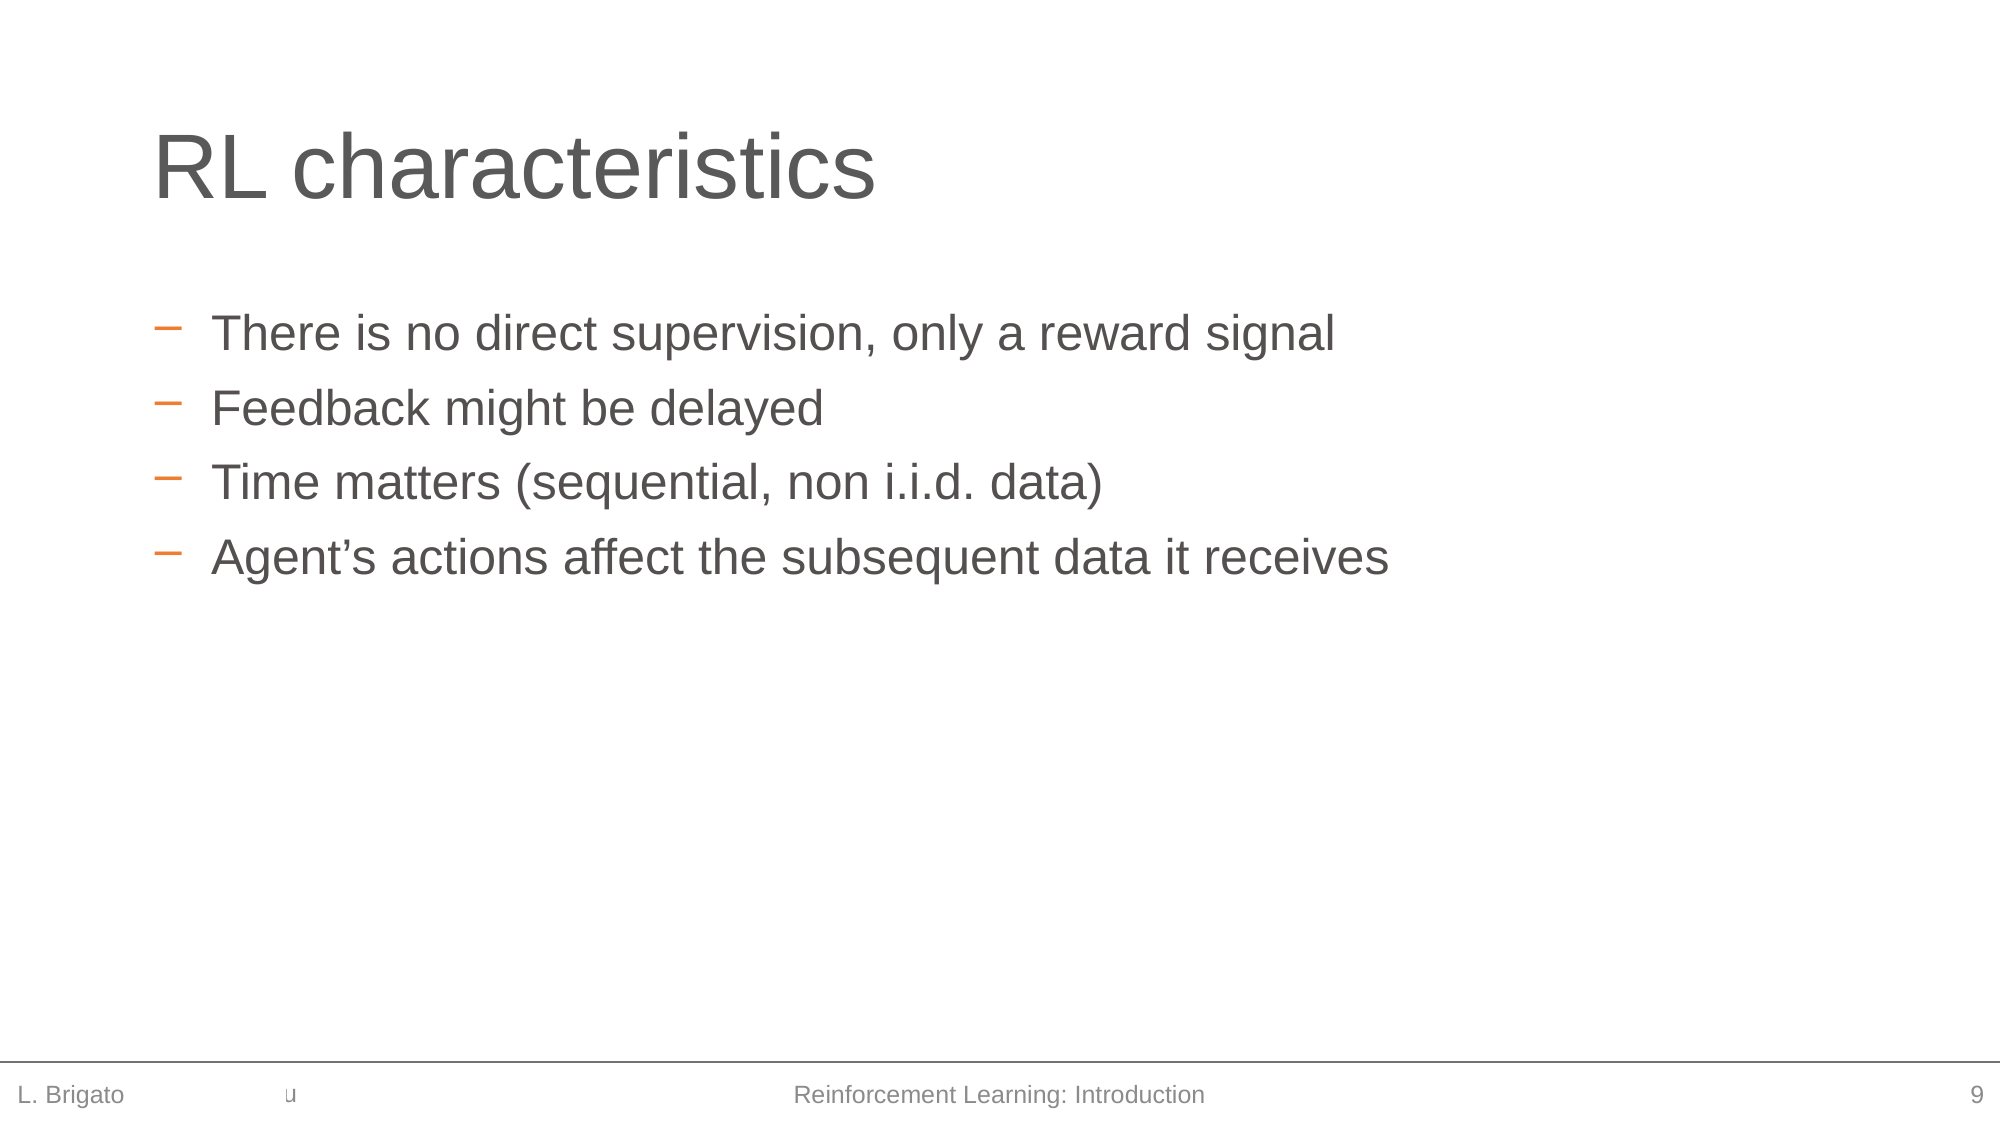

# RL characteristics
There is no direct supervision, only a reward signal
Feedback might be delayed
Time matters (sequential, non i.i.d. data)
Agent’s actions affect the subsequent data it receives
L. Brigato
Reinforcement Learning: Introduction
9